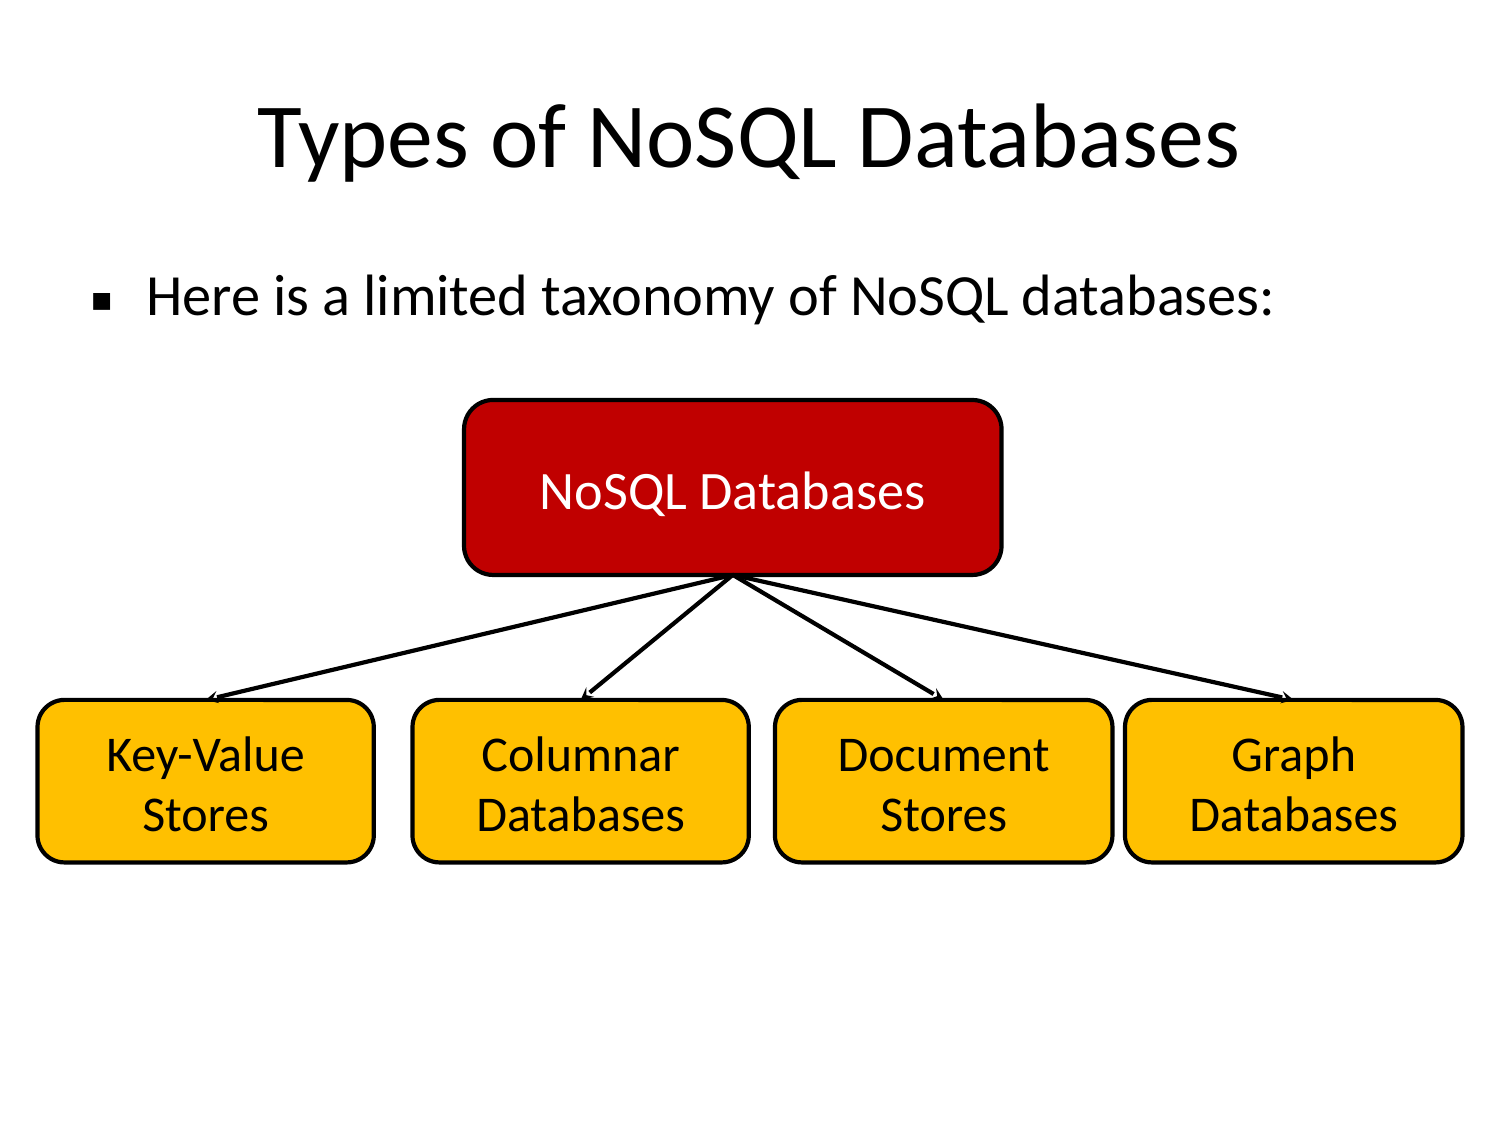

# Types of NoSQL Databases
Here is a limited taxonomy of NoSQL databases:

NoSQL Databases
Key-Value Stores
Columnar Databases
Document Stores
Graph Databases